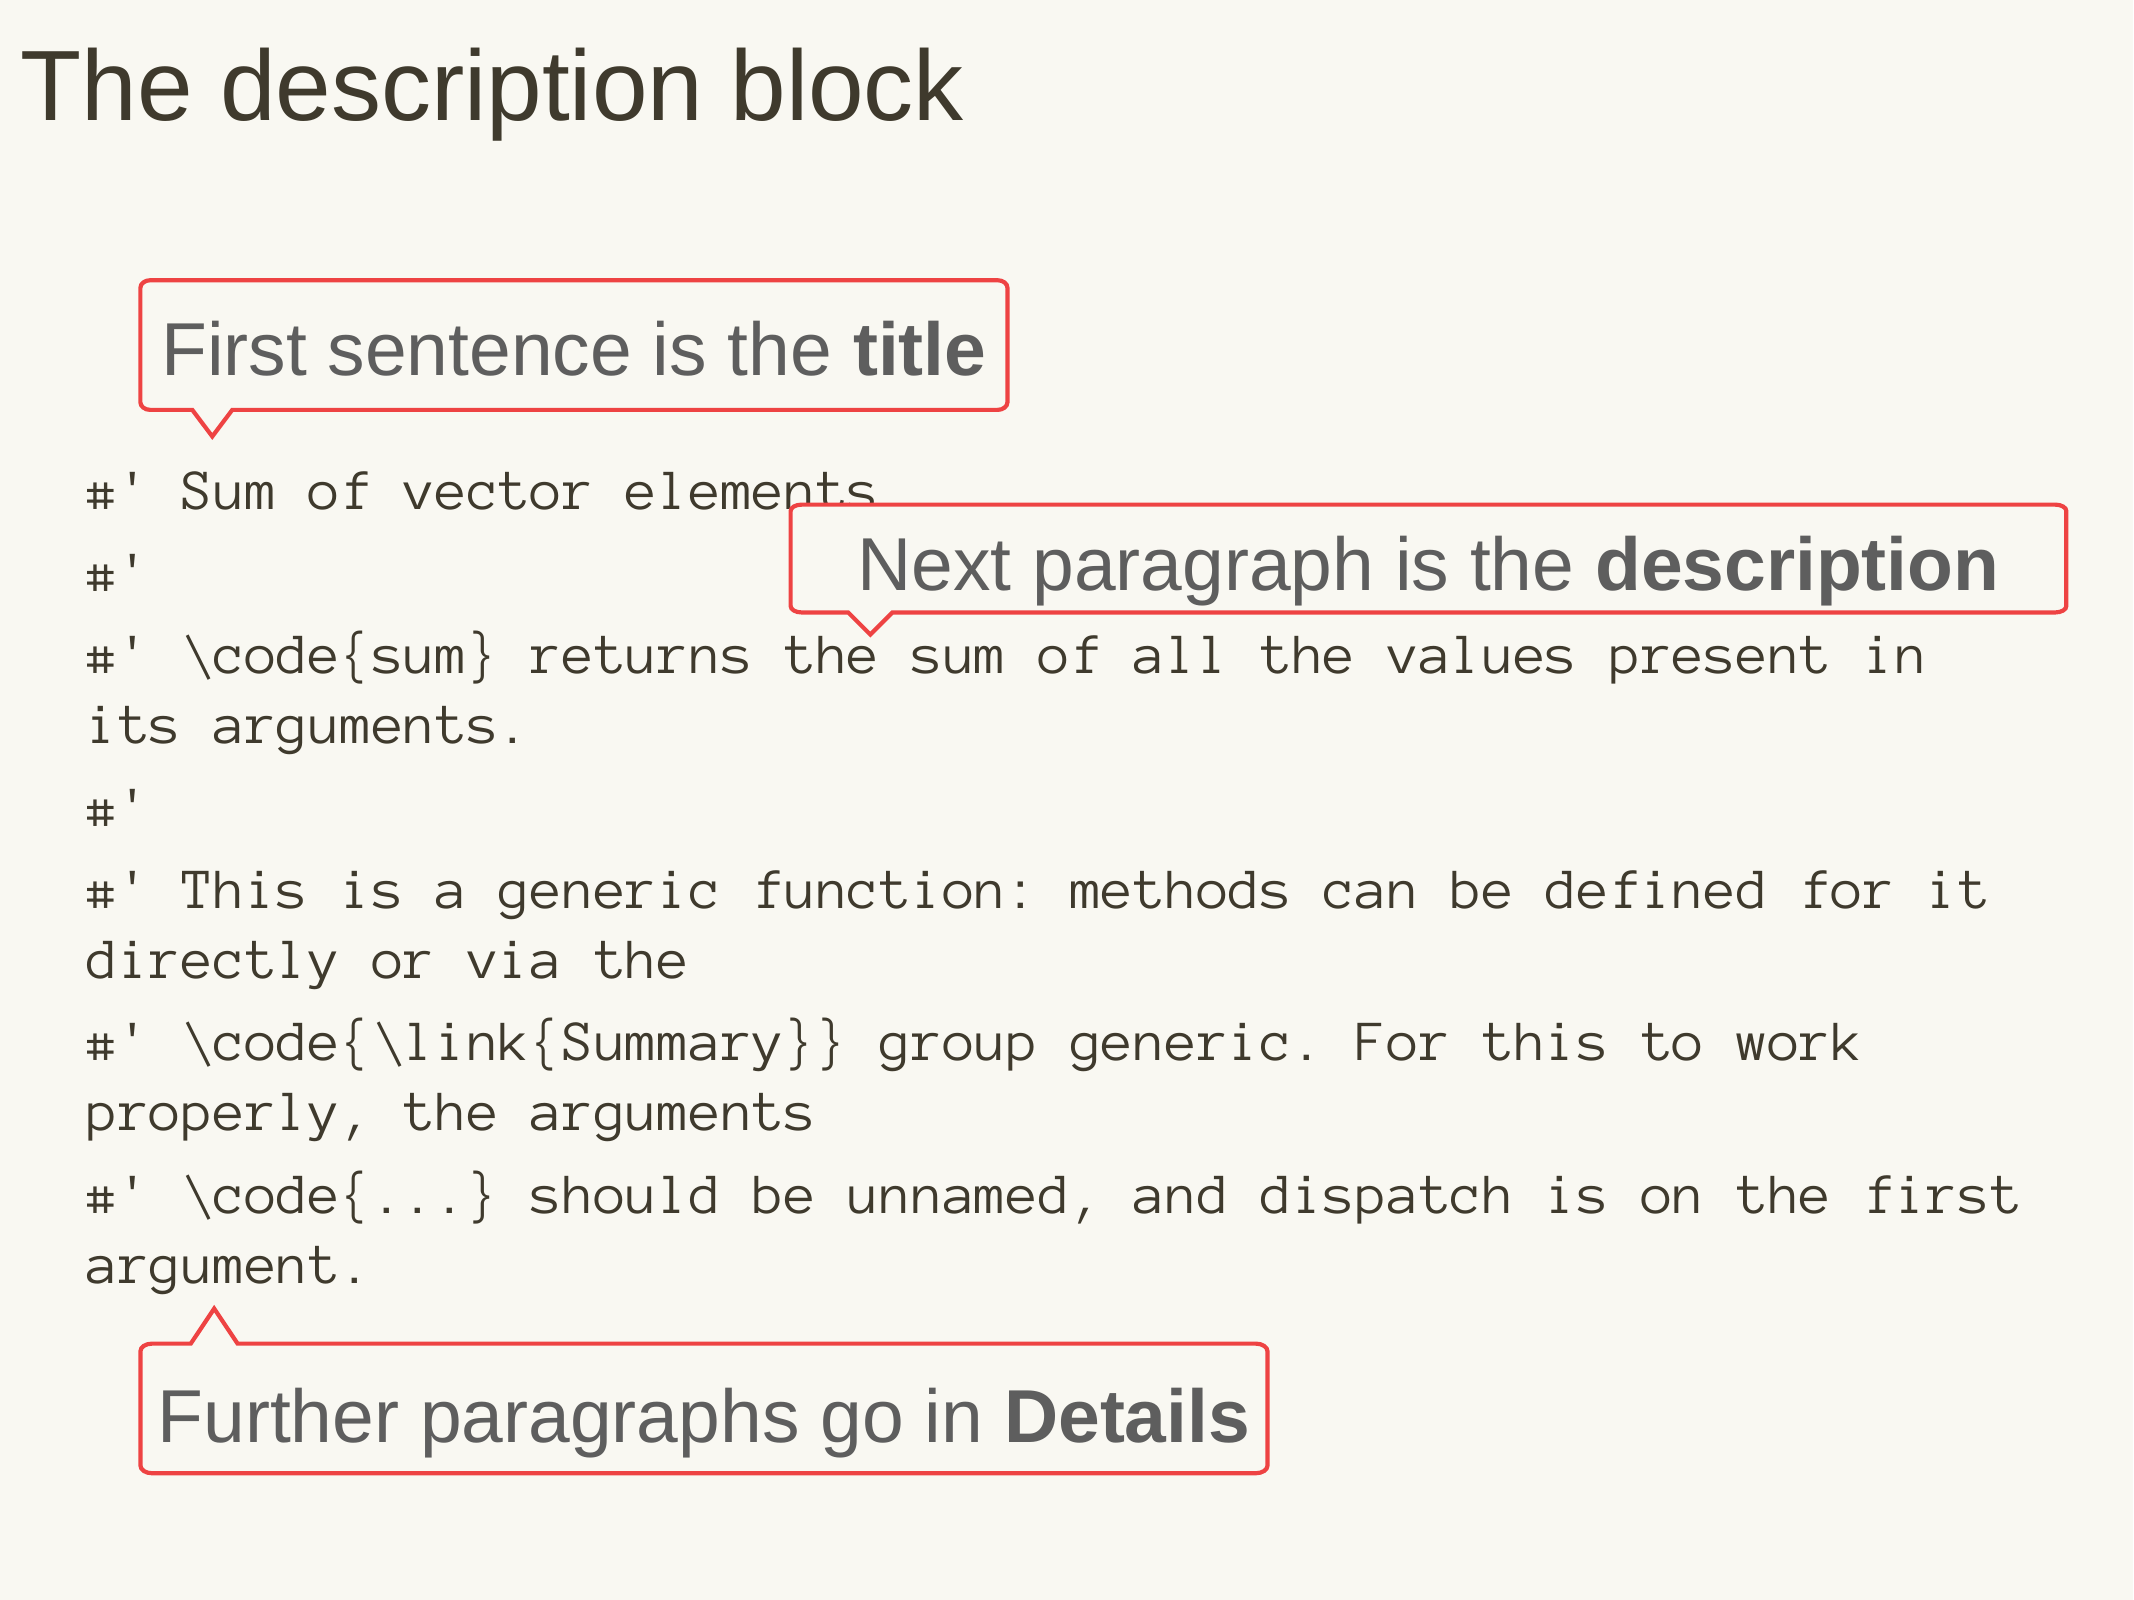

# The description block
#' Sum of vector elements
#'
#' \code{sum} returns the sum of all the values present in its arguments.
#'
#' This is a generic function: methods can be defined for it directly or via the
#' \code{\link{Summary}} group generic. For this to work properly, the arguments
#' \code{...} should be unnamed, and dispatch is on the first argument.
First sentence is the title
Next paragraph is the description
Further paragraphs go in Details